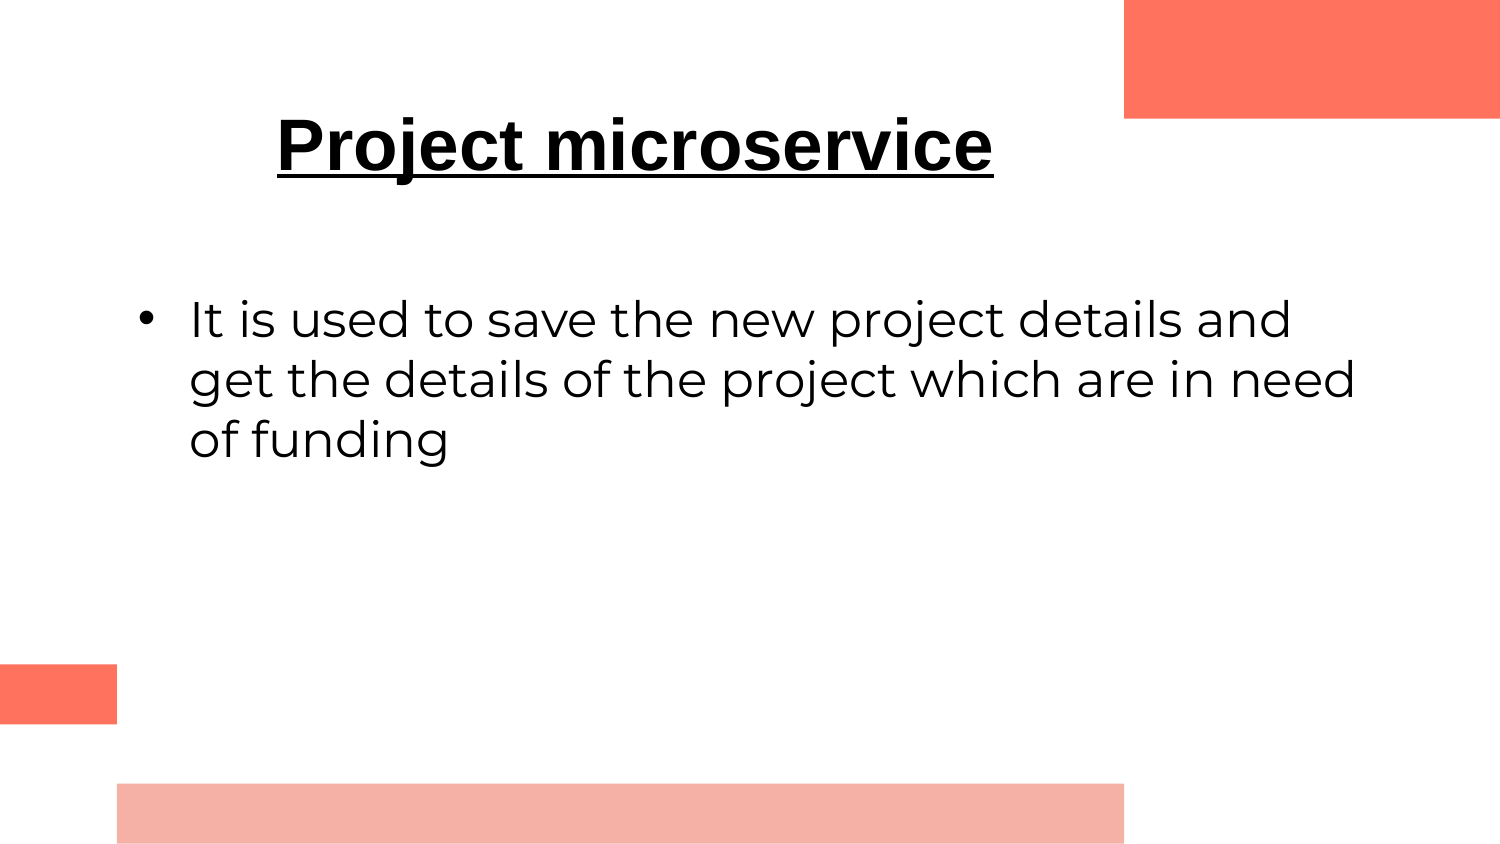

# Project microservice
It is used to save the new project details and get the details of the project which are in need of funding